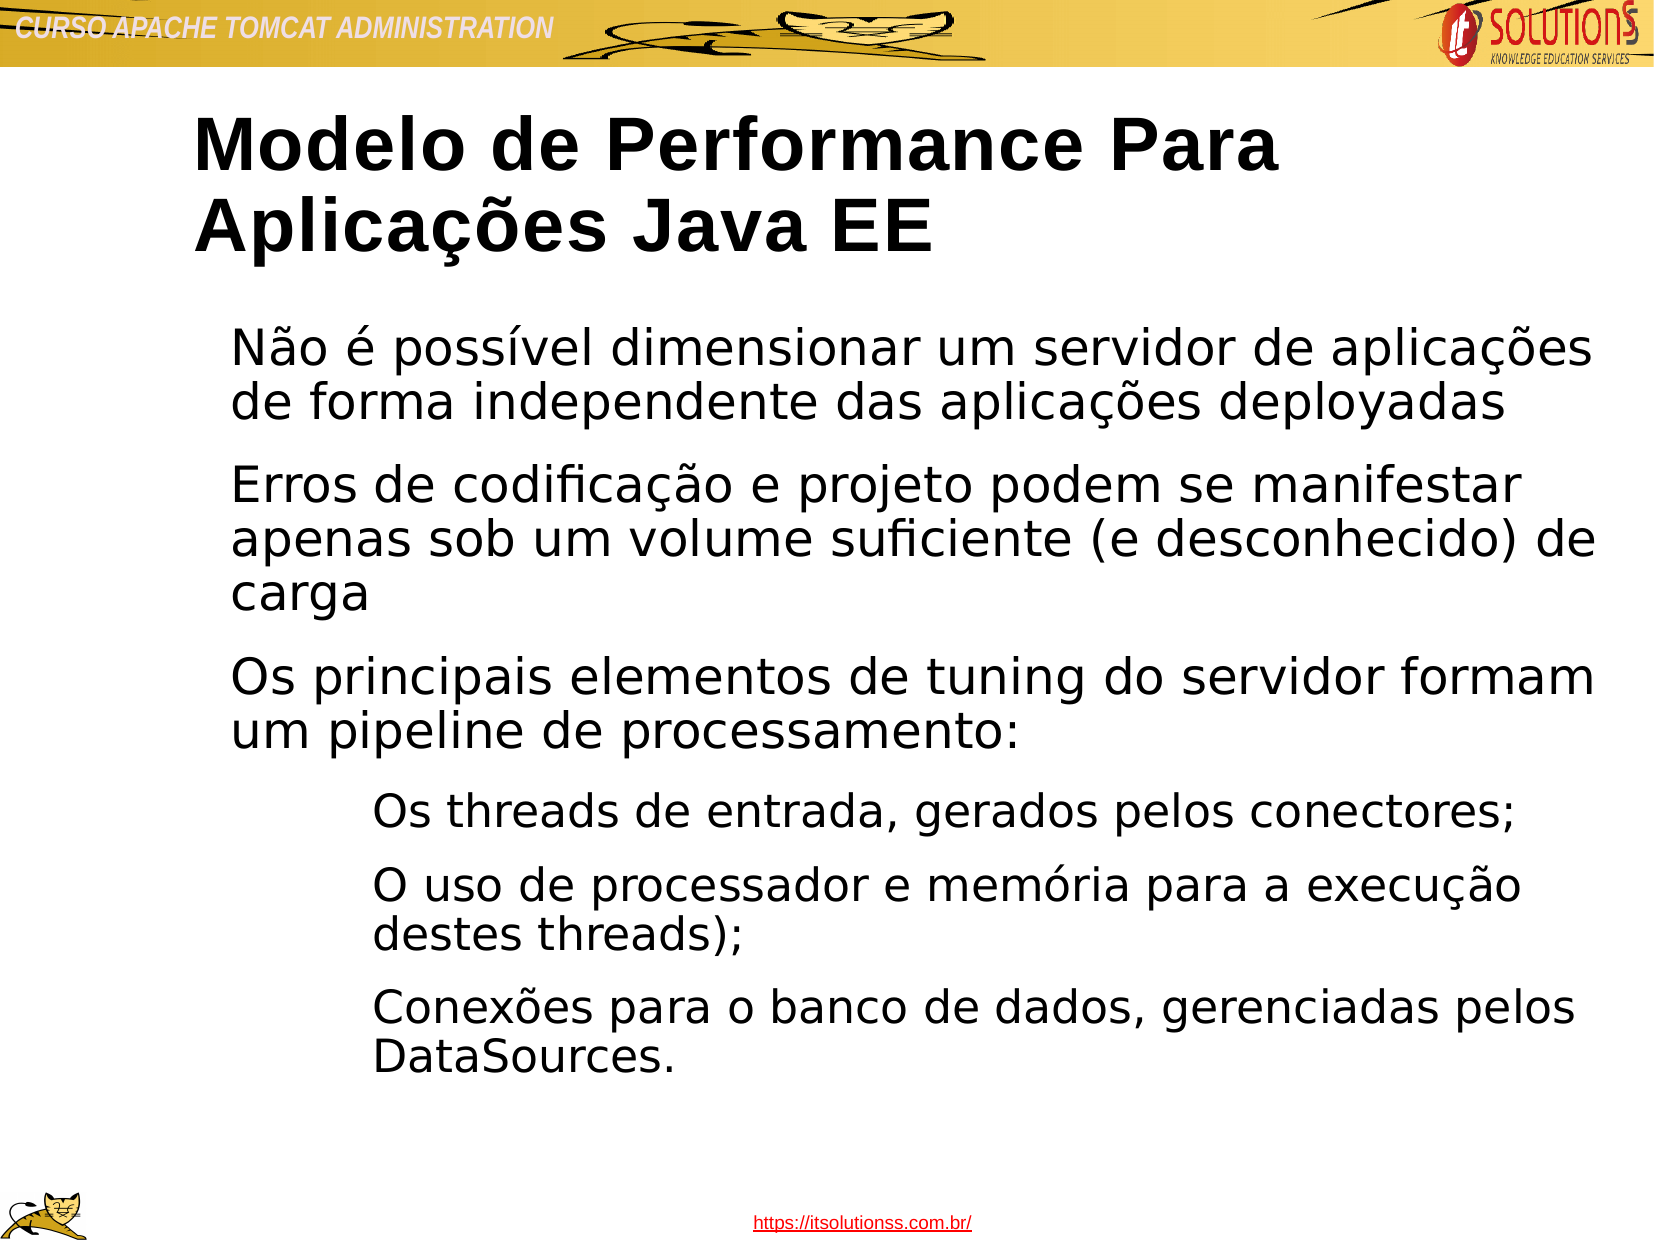

Modelo de Performance Para Aplicações Java EE
Não é possível dimensionar um servidor de aplicações de forma independente das aplicações deployadas
Erros de codificação e projeto podem se manifestar apenas sob um volume suficiente (e desconhecido) de carga
Os principais elementos de tuning do servidor formam um pipeline de processamento:
Os threads de entrada, gerados pelos conectores;
O uso de processador e memória para a execução destes threads);
Conexões para o banco de dados, gerenciadas pelos DataSources.